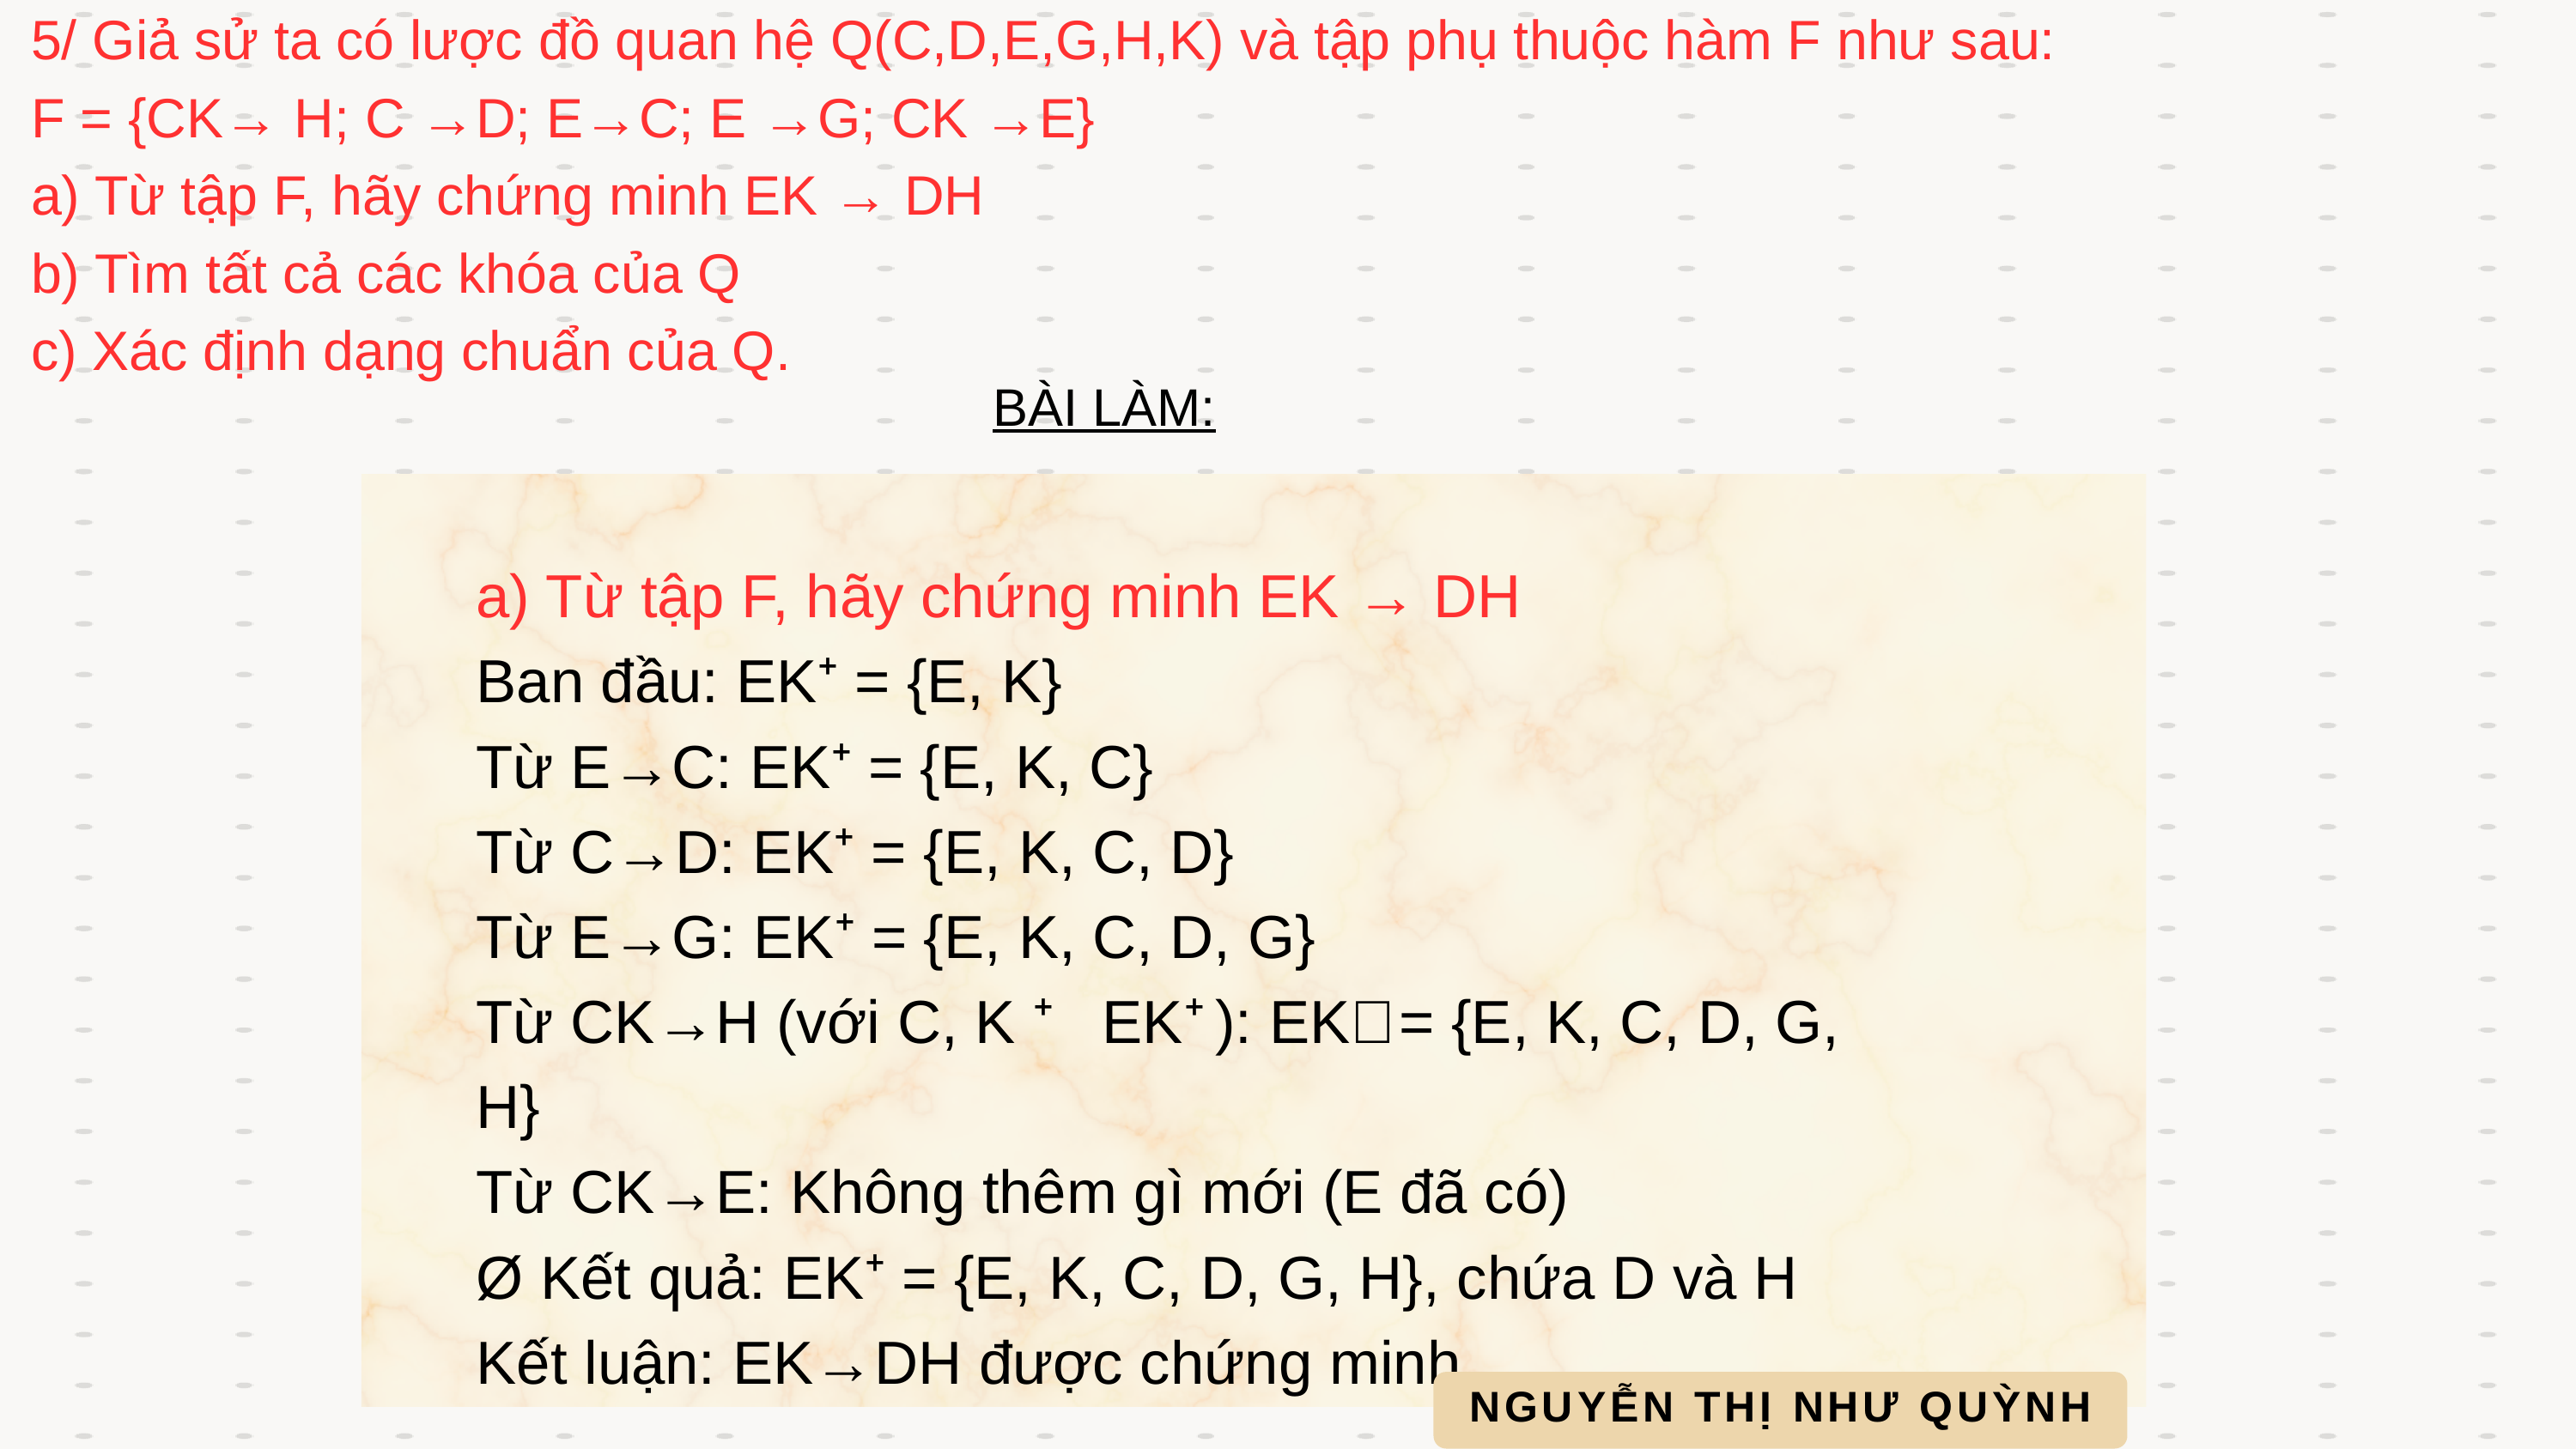

5/ Giả sử ta có lược đồ quan hệ Q(C,D,E,G,H,K) và tập phụ thuộc hàm F như sau:
F = {CK→ H; C →D; E→C; E →G; CK →E}
a) Từ tập F, hãy chứng minh EK → DH
b) Tìm tất cả các khóa của Q
c) Xác định dạng chuẩn của Q.
BÀI LÀM:

a) Từ tập F, hãy chứng minh EK → DH
Ban đầu: EK⁺ = {E, K}
Từ E→C: EK⁺ = {E, K, C}
Từ C→D: EK⁺ = {E, K, C, D}
Từ E→G: EK⁺ = {E, K, C, D, G}
Từ CK→H (với C, K ∈ EK⁺): EK⁺ = {E, K, C, D, G, H}
Từ CK→E: Không thêm gì mới (E đã có)
Ø Kết quả: EK⁺ = {E, K, C, D, G, H}, chứa D và H
Kết luận: EK→DH được chứng minh

NGUYỄN THỊ NHƯ QUỲNH